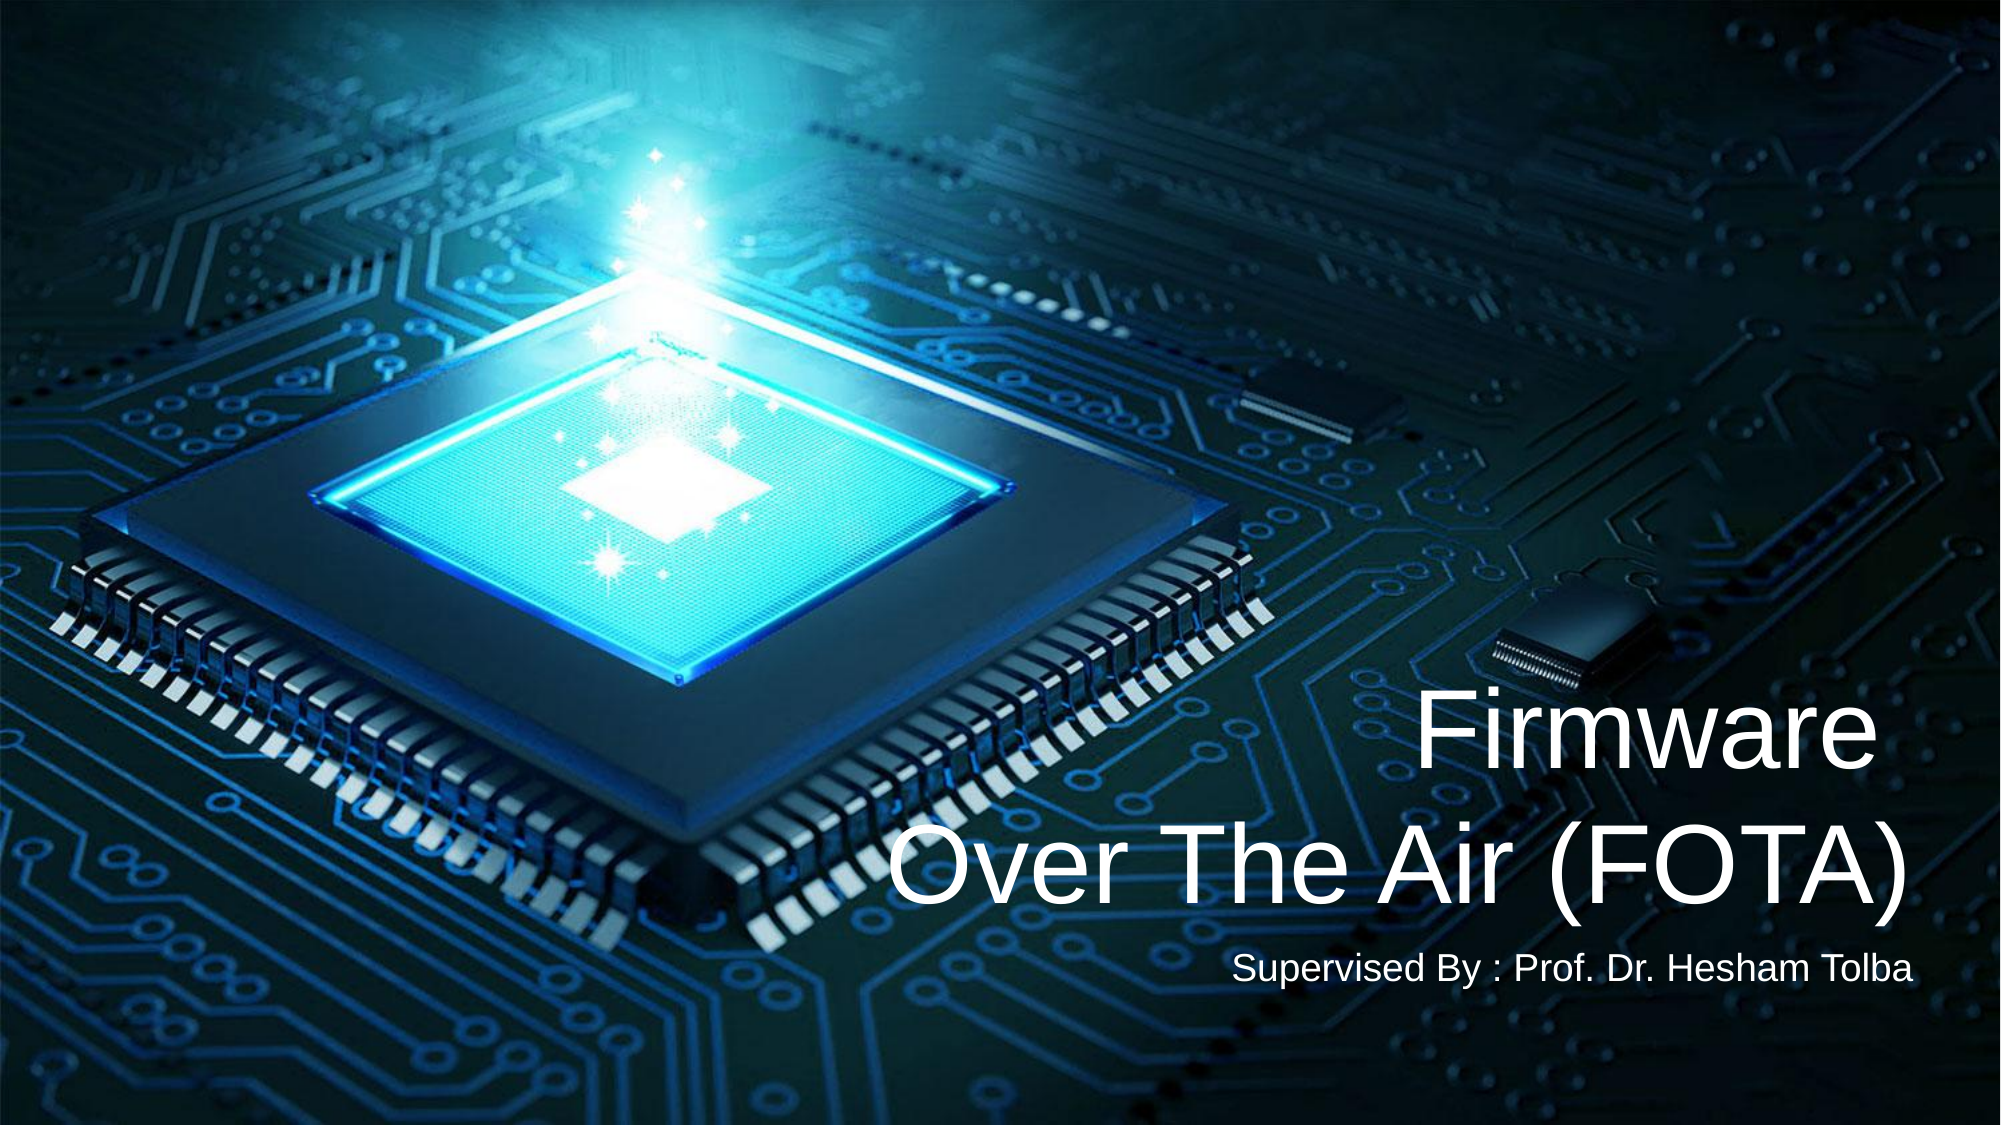

Firmware
Over The Air (FOTA)
Supervised By : Prof. Dr. Hesham Tolba